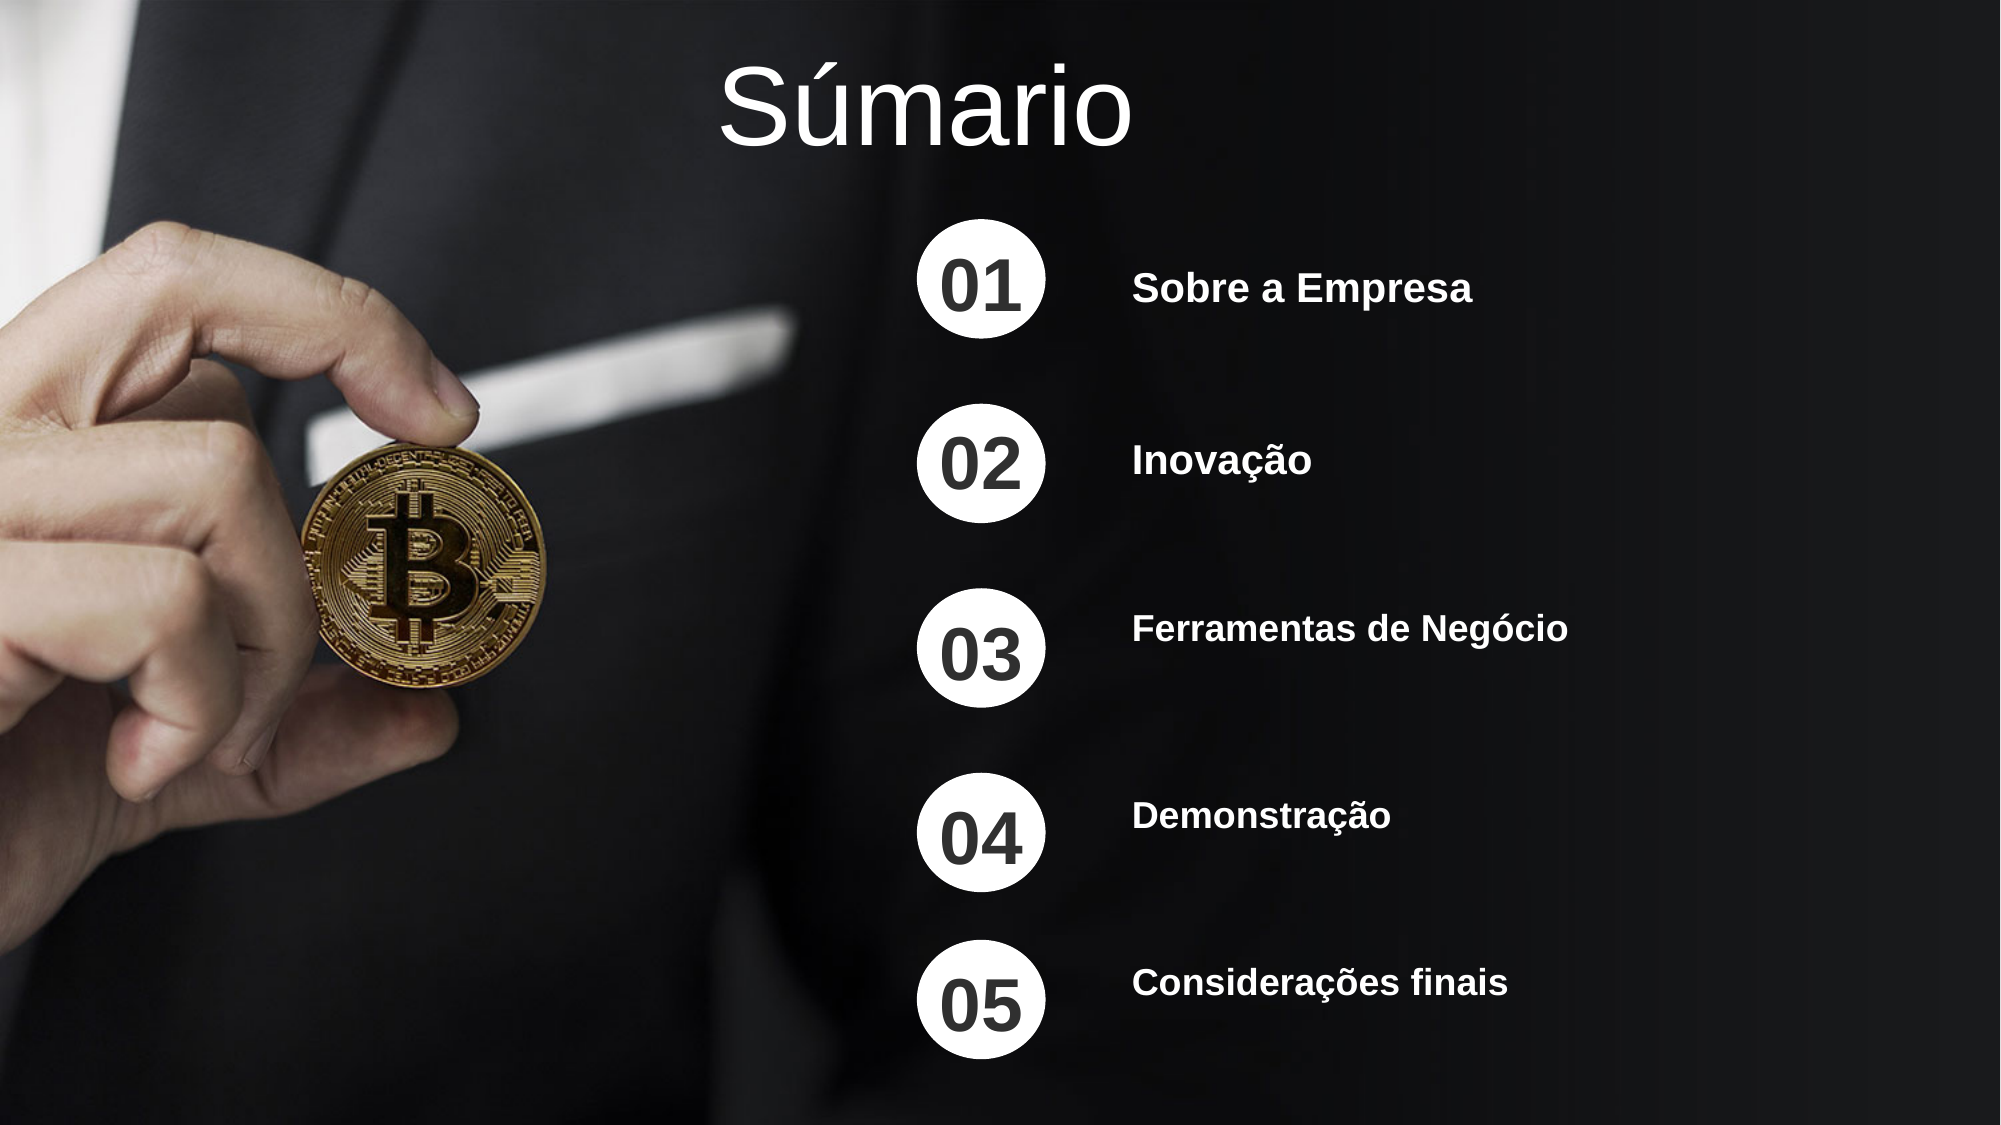

Súmario

01
Sobre a Empresa

02
Inovação

03
Ferramentas de Negócio

04
Demonstração

05
Considerações finais